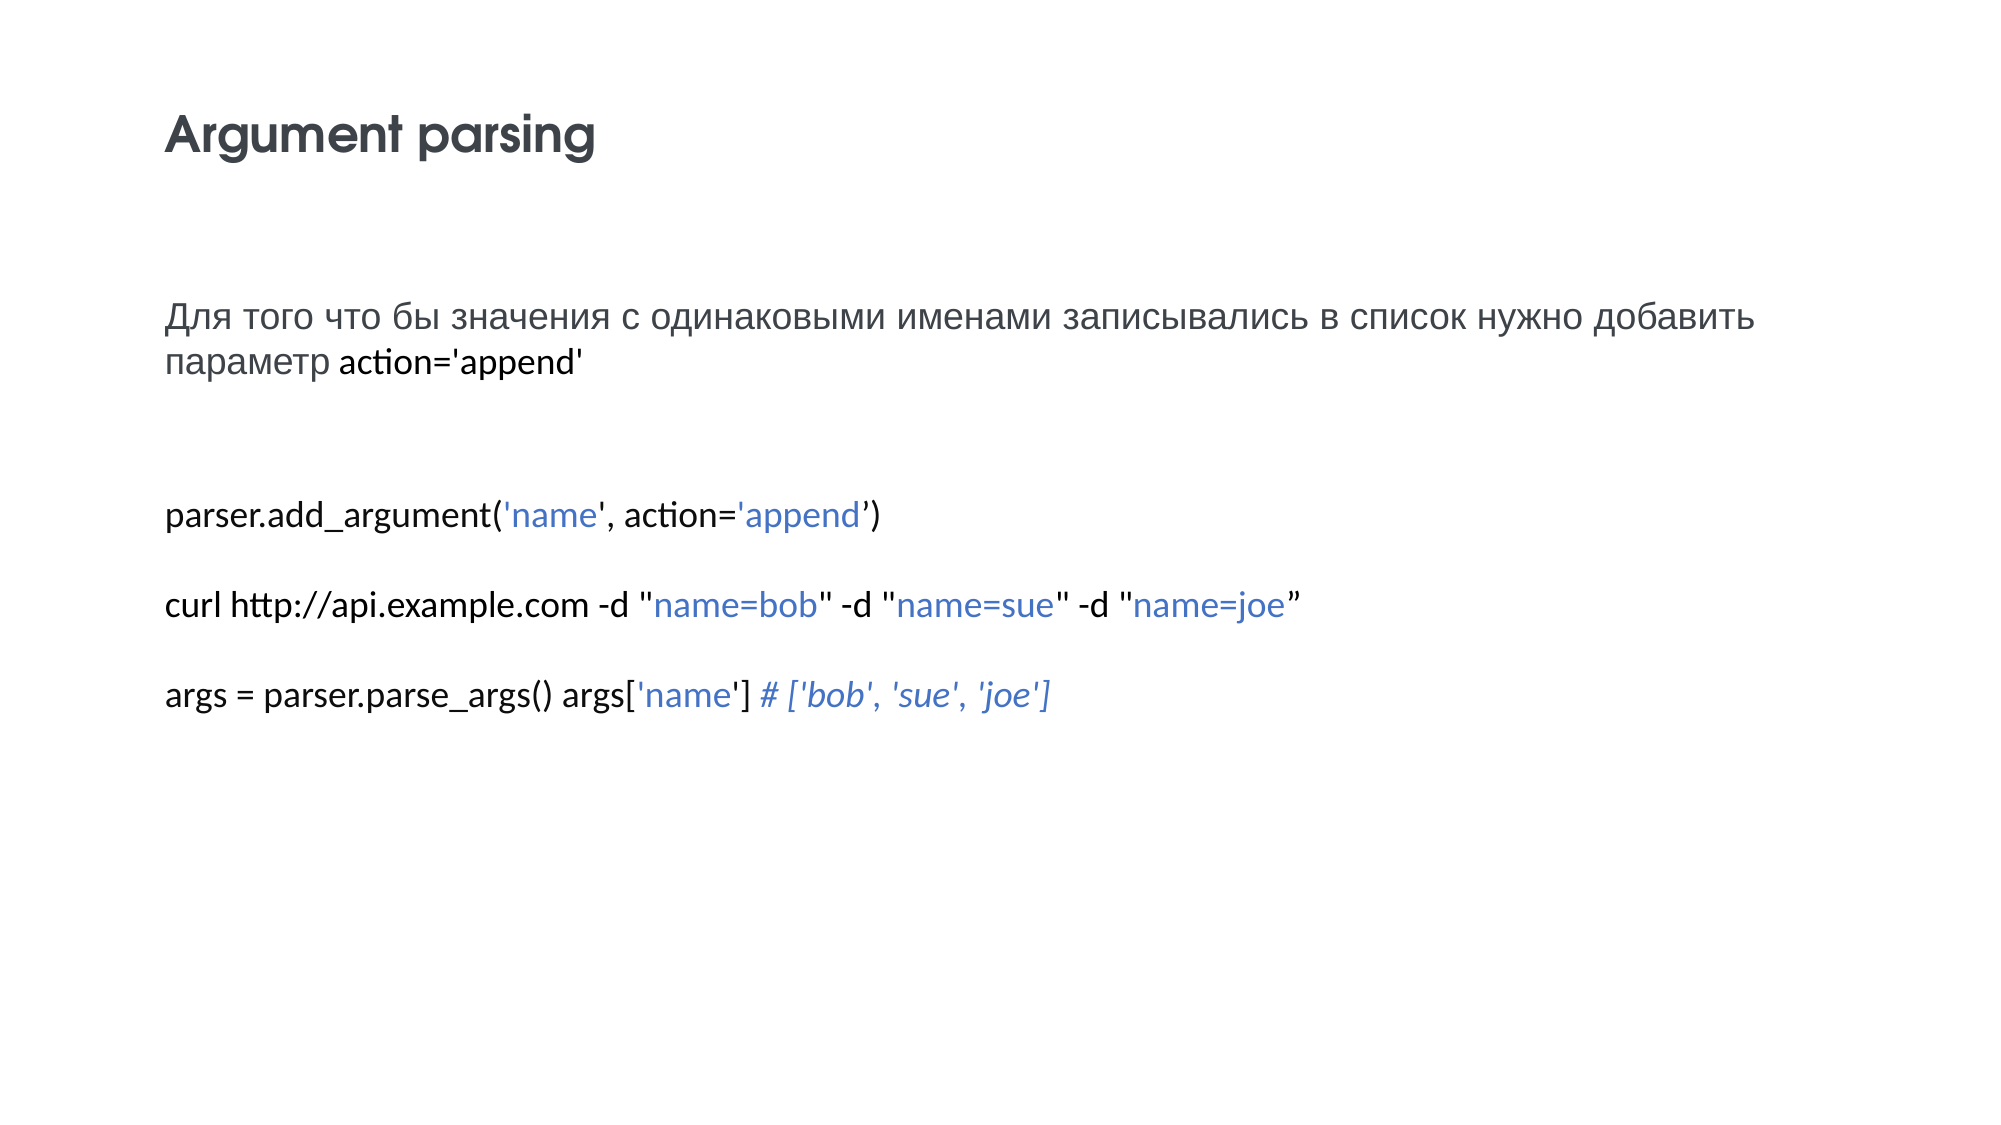

Argument parsing

Для того что бы значения с одинаковыми именами записывались в список нужно добавить параметр action='append'
parser.add_argument('name', action='append’)

curl http://api.example.com -d "name=bob" -d "name=sue" -d "name=joe”

args = parser.parse_args() args['name'] # ['bob', 'sue', 'joe']